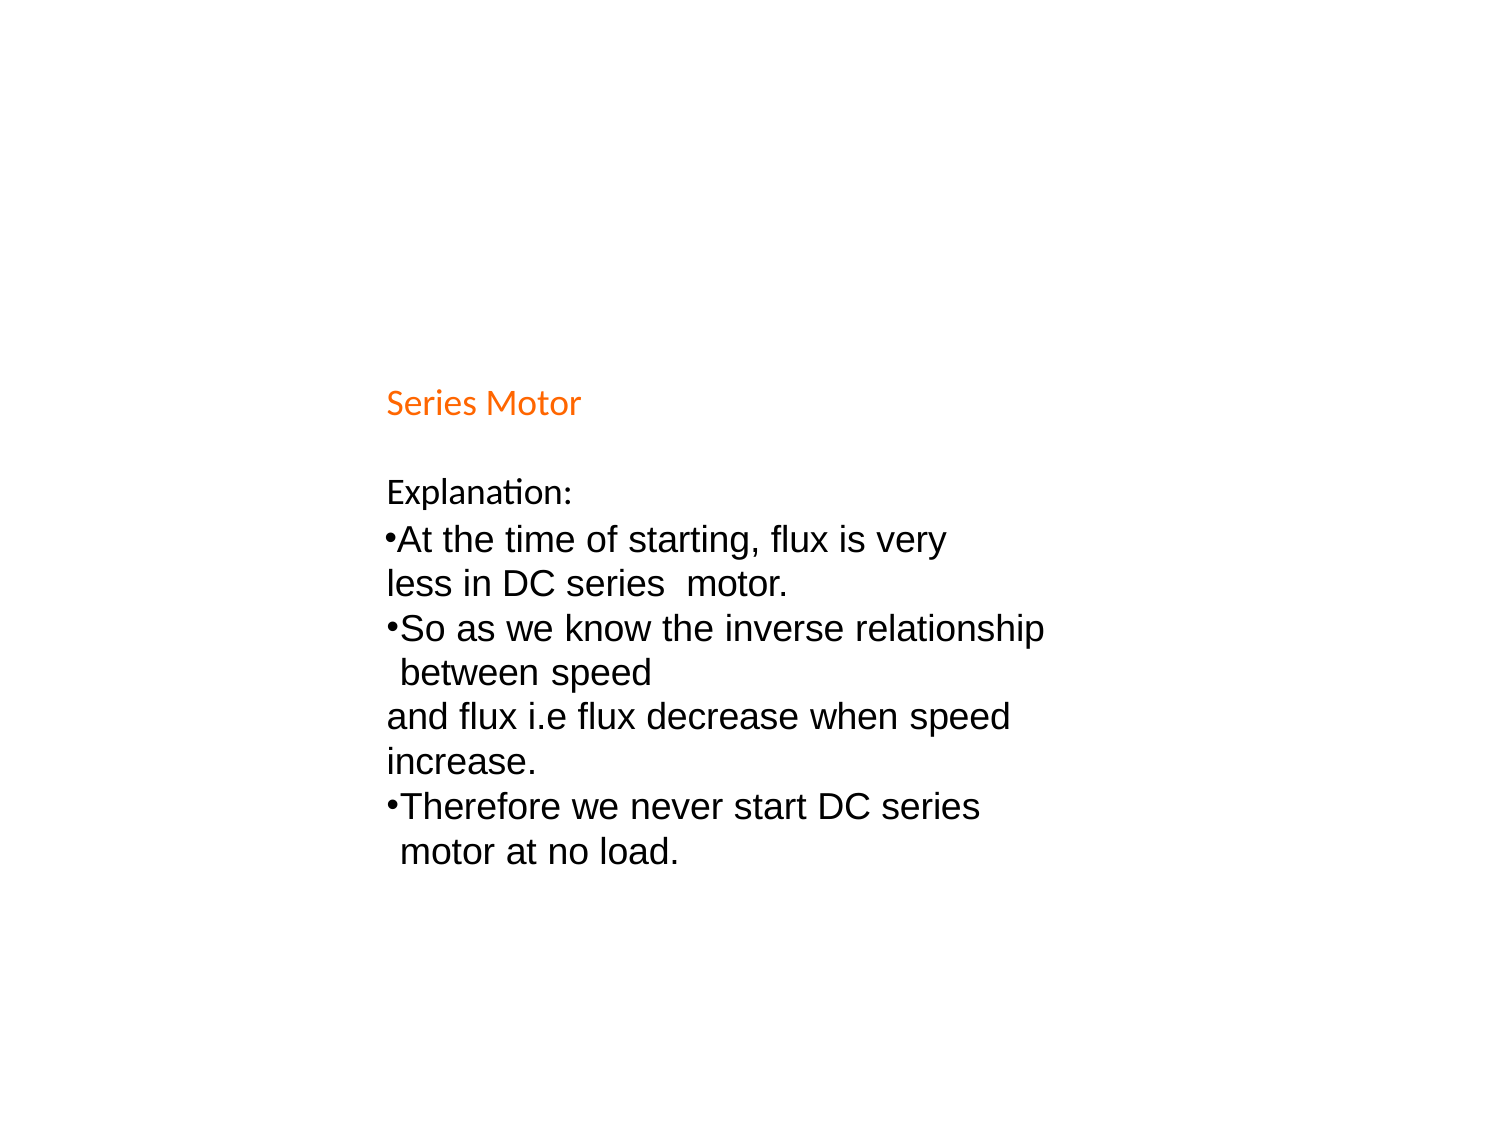

Series Motor

Explanation:
At the time of starting, flux is very less in DC series  motor.
So as we know the inverse relationship between speed
and flux i.e flux decrease when speed increase.
Therefore we never start DC series motor at no load.